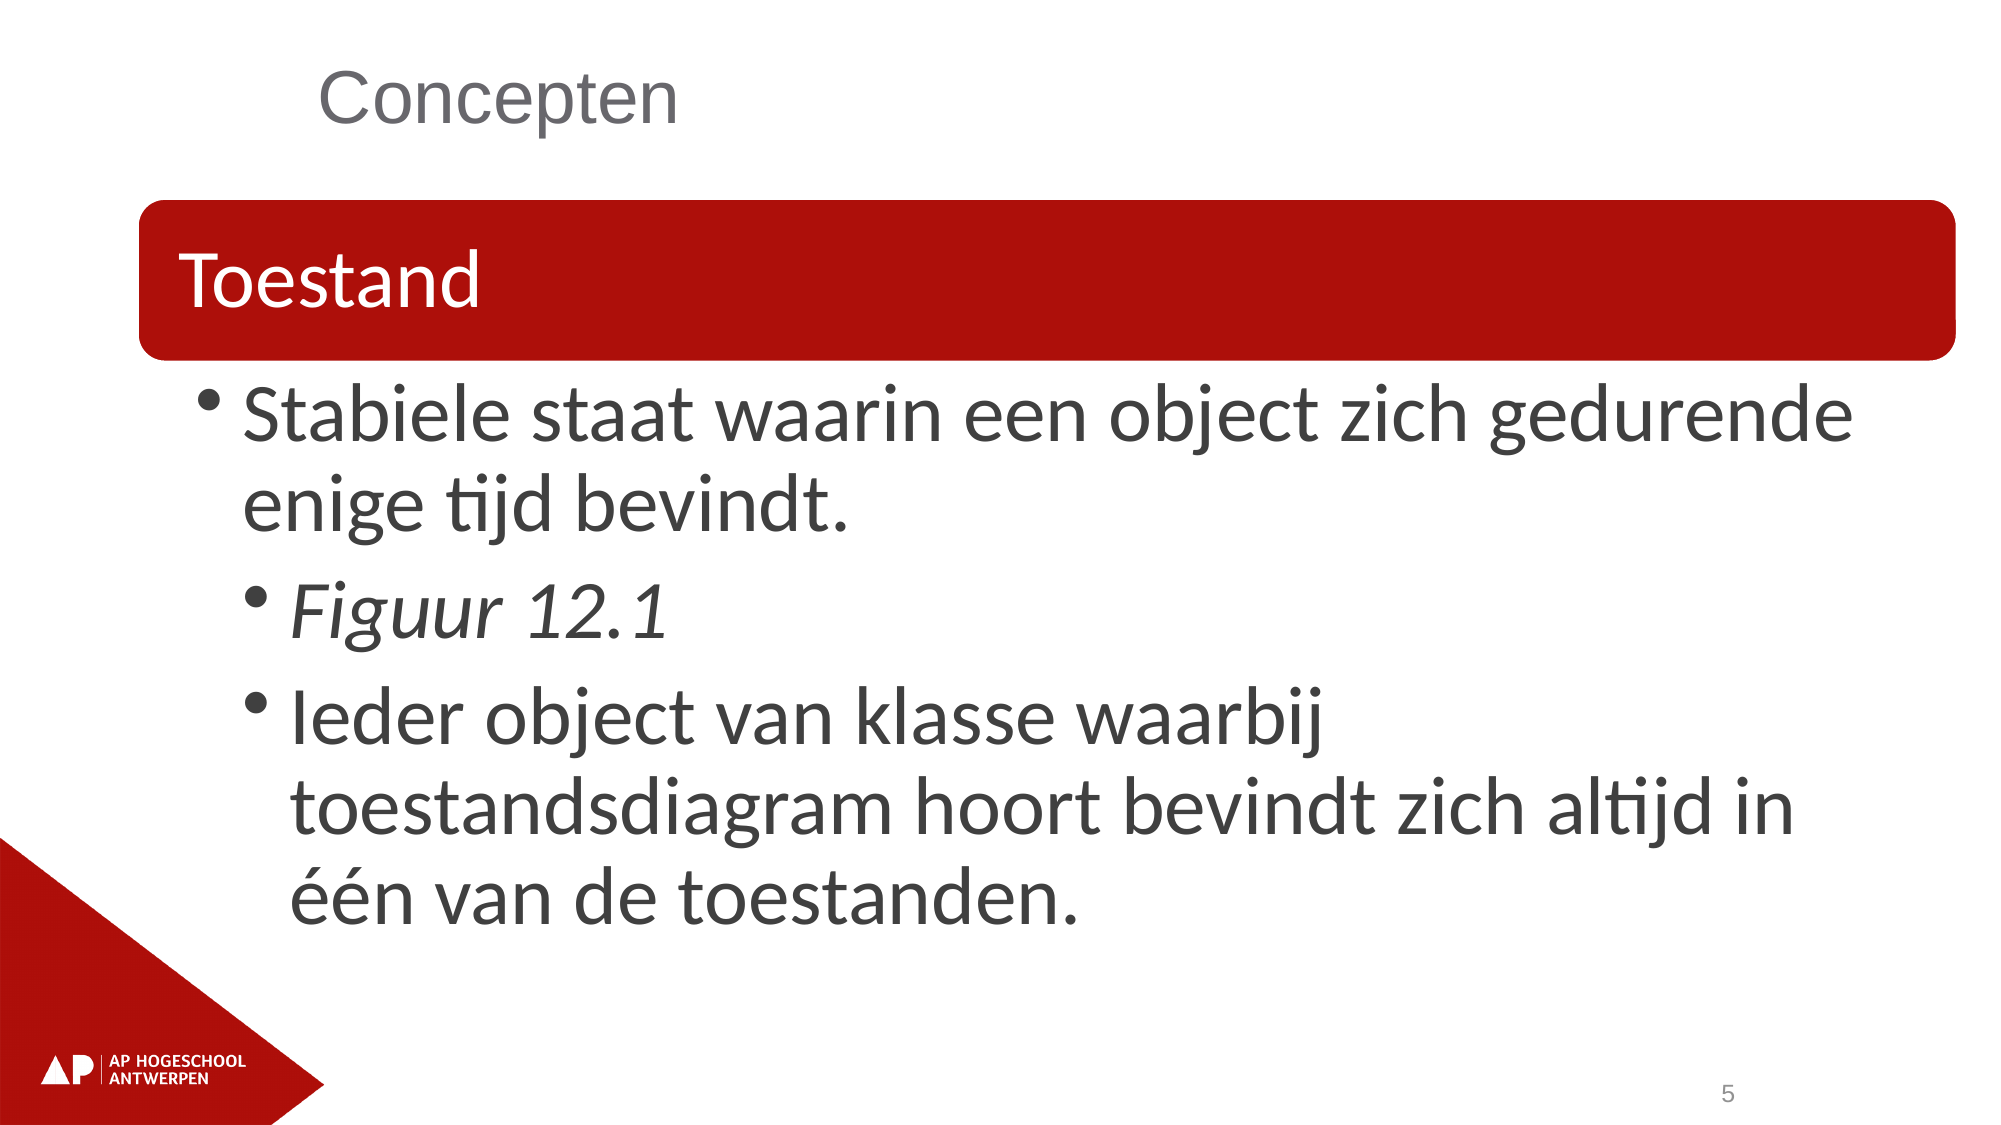

Concepten
Toestand
Stabiele staat waarin een object zich gedurende enige tijd bevindt.
Figuur 12.1
Ieder object van klasse waarbij toestandsdiagram hoort bevindt zich altijd in één van de toestanden.
5